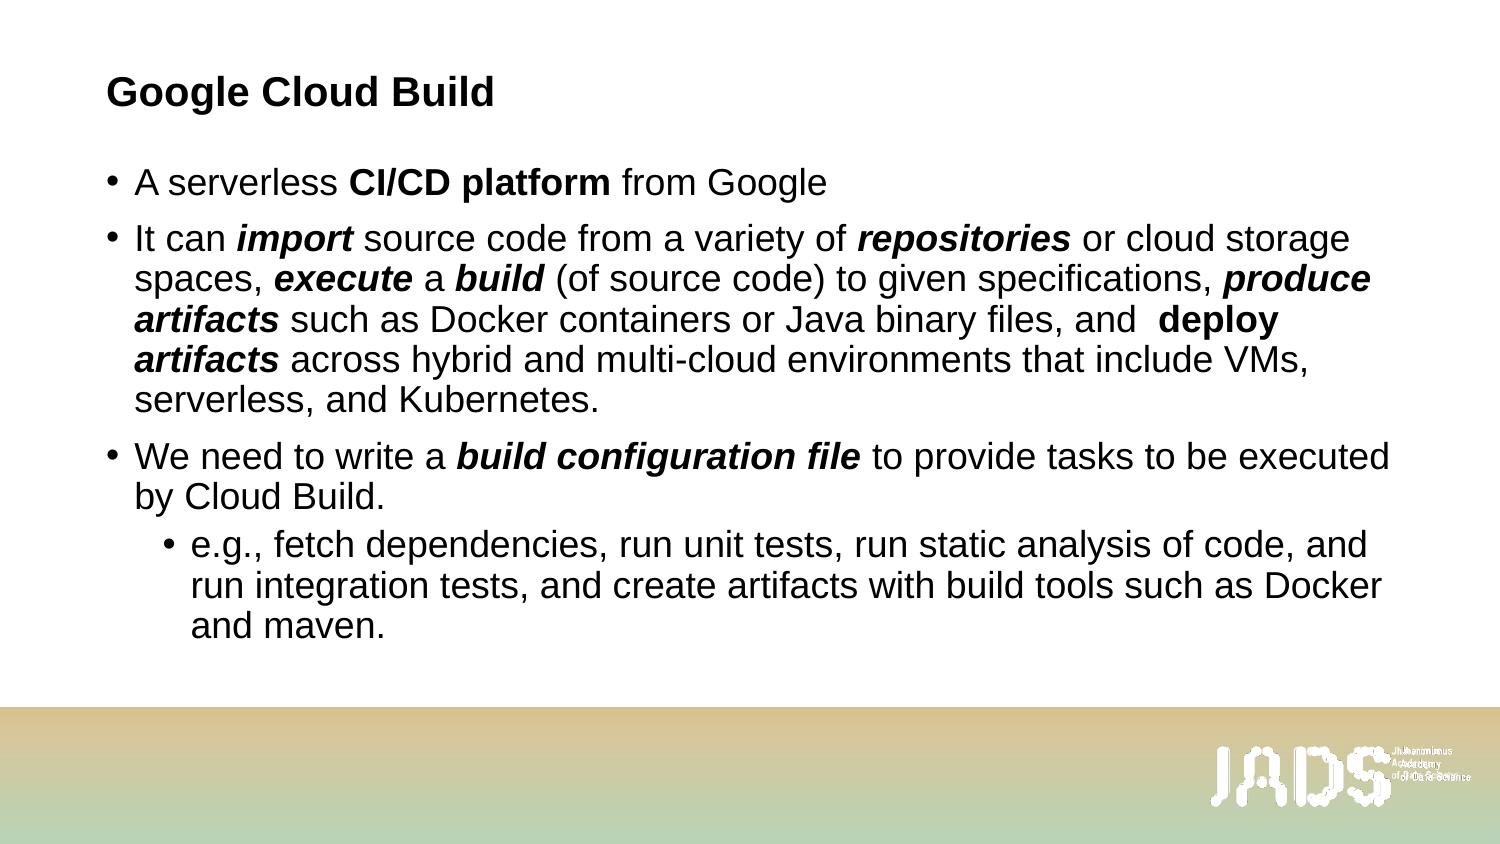

# Google Cloud Build
A serverless CI/CD platform from Google
It can import source code from a variety of repositories or cloud storage spaces, execute a build (of source code) to given specifications, produce artifacts such as Docker containers or Java binary files, and  deploy artifacts across hybrid and multi-cloud environments that include VMs, serverless, and Kubernetes.
We need to write a build configuration file to provide tasks to be executed by Cloud Build.
e.g., fetch dependencies, run unit tests, run static analysis of code, and run integration tests, and create artifacts with build tools such as Docker and maven.